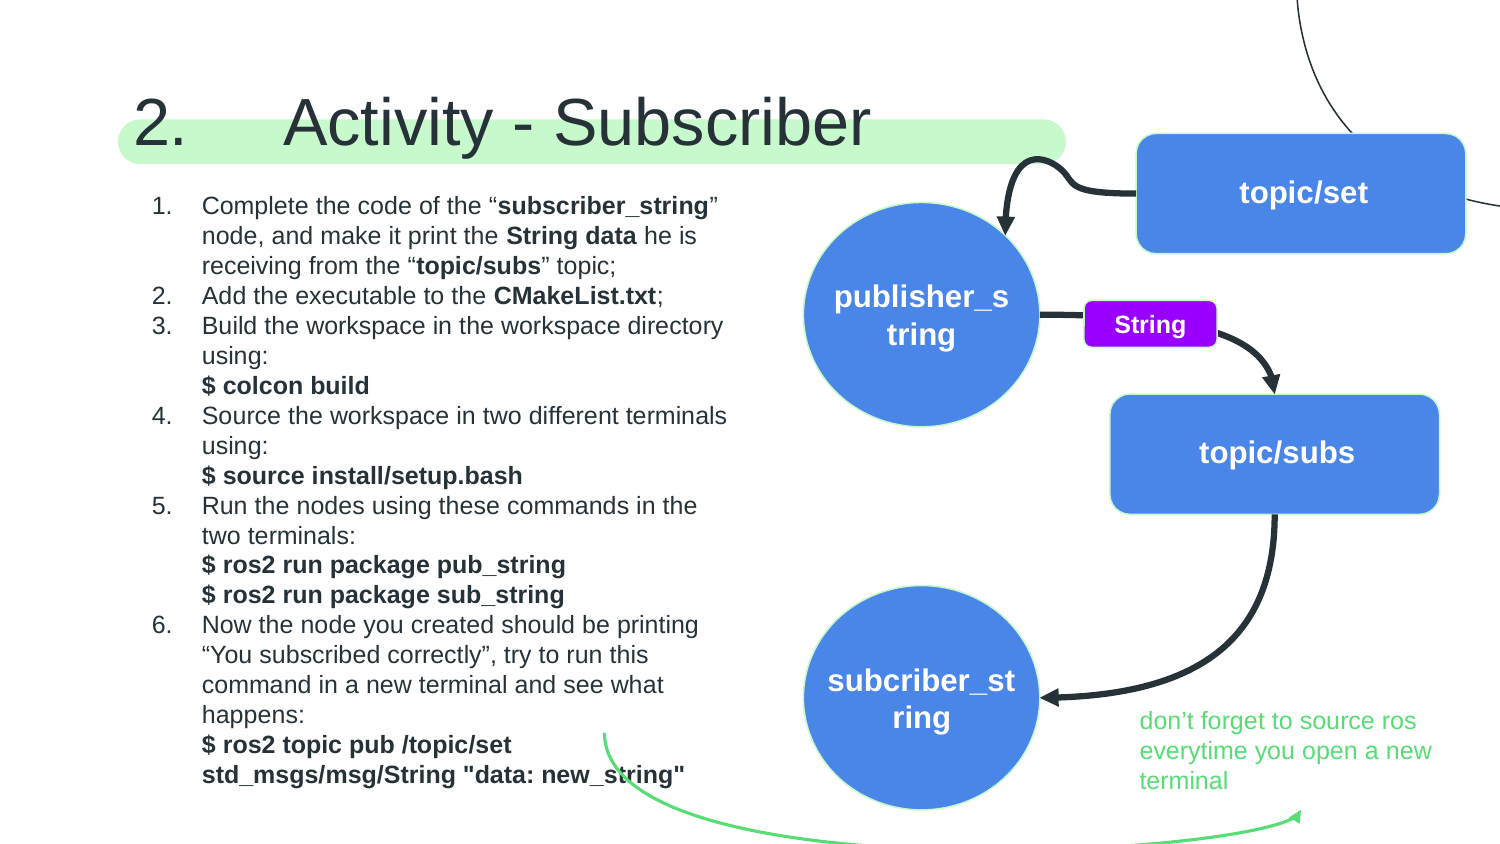

# 2.	Activity - Subscriber

topic/set
Complete the code of the “subscriber_string” node, and make it print the String data he is receiving from the “topic/subs” topic;
Add the executable to the CMakeList.txt;
Build the workspace in the workspace directory using:
$ colcon build
Source the workspace in two different terminals using:
$ source install/setup.bash
Run the nodes using these commands in the two terminals:
$ ros2 run package pub_string
$ ros2 run package sub_string
Now the node you created should be printing “You subscribed correctly”, try to run this command in a new terminal and see what happens:
$ ros2 topic pub /topic/set std_msgs/msg/String "data: new_string"

publisher_string
String

topic/subs

subcriber_string
don’t forget to source ros everytime you open a new terminal